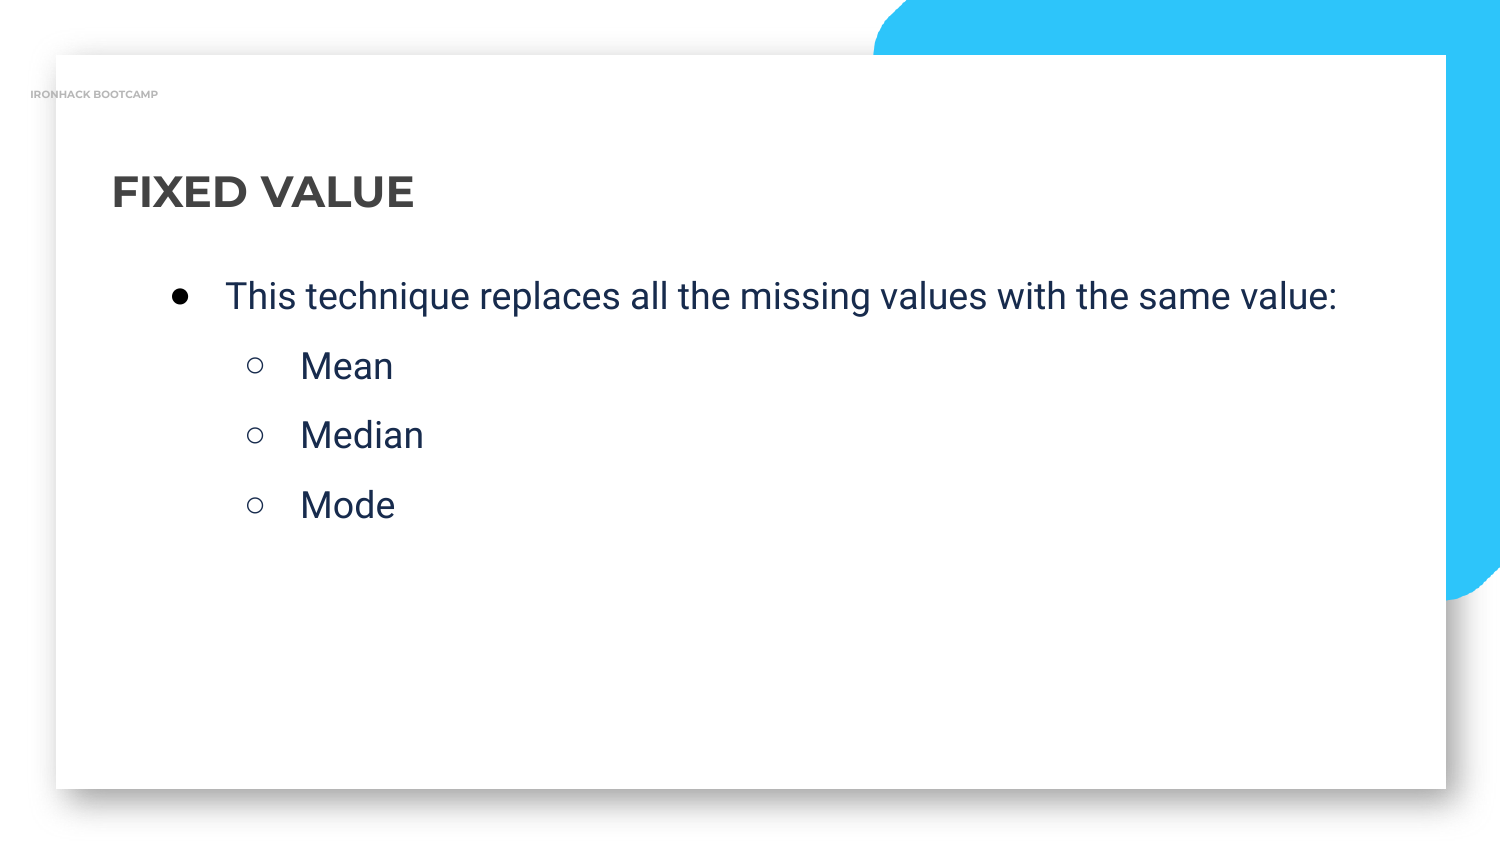

IRONHACK BOOTCAMP
FIXED VALUE
This technique replaces all the missing values with the same value:
Mean
Median
Mode